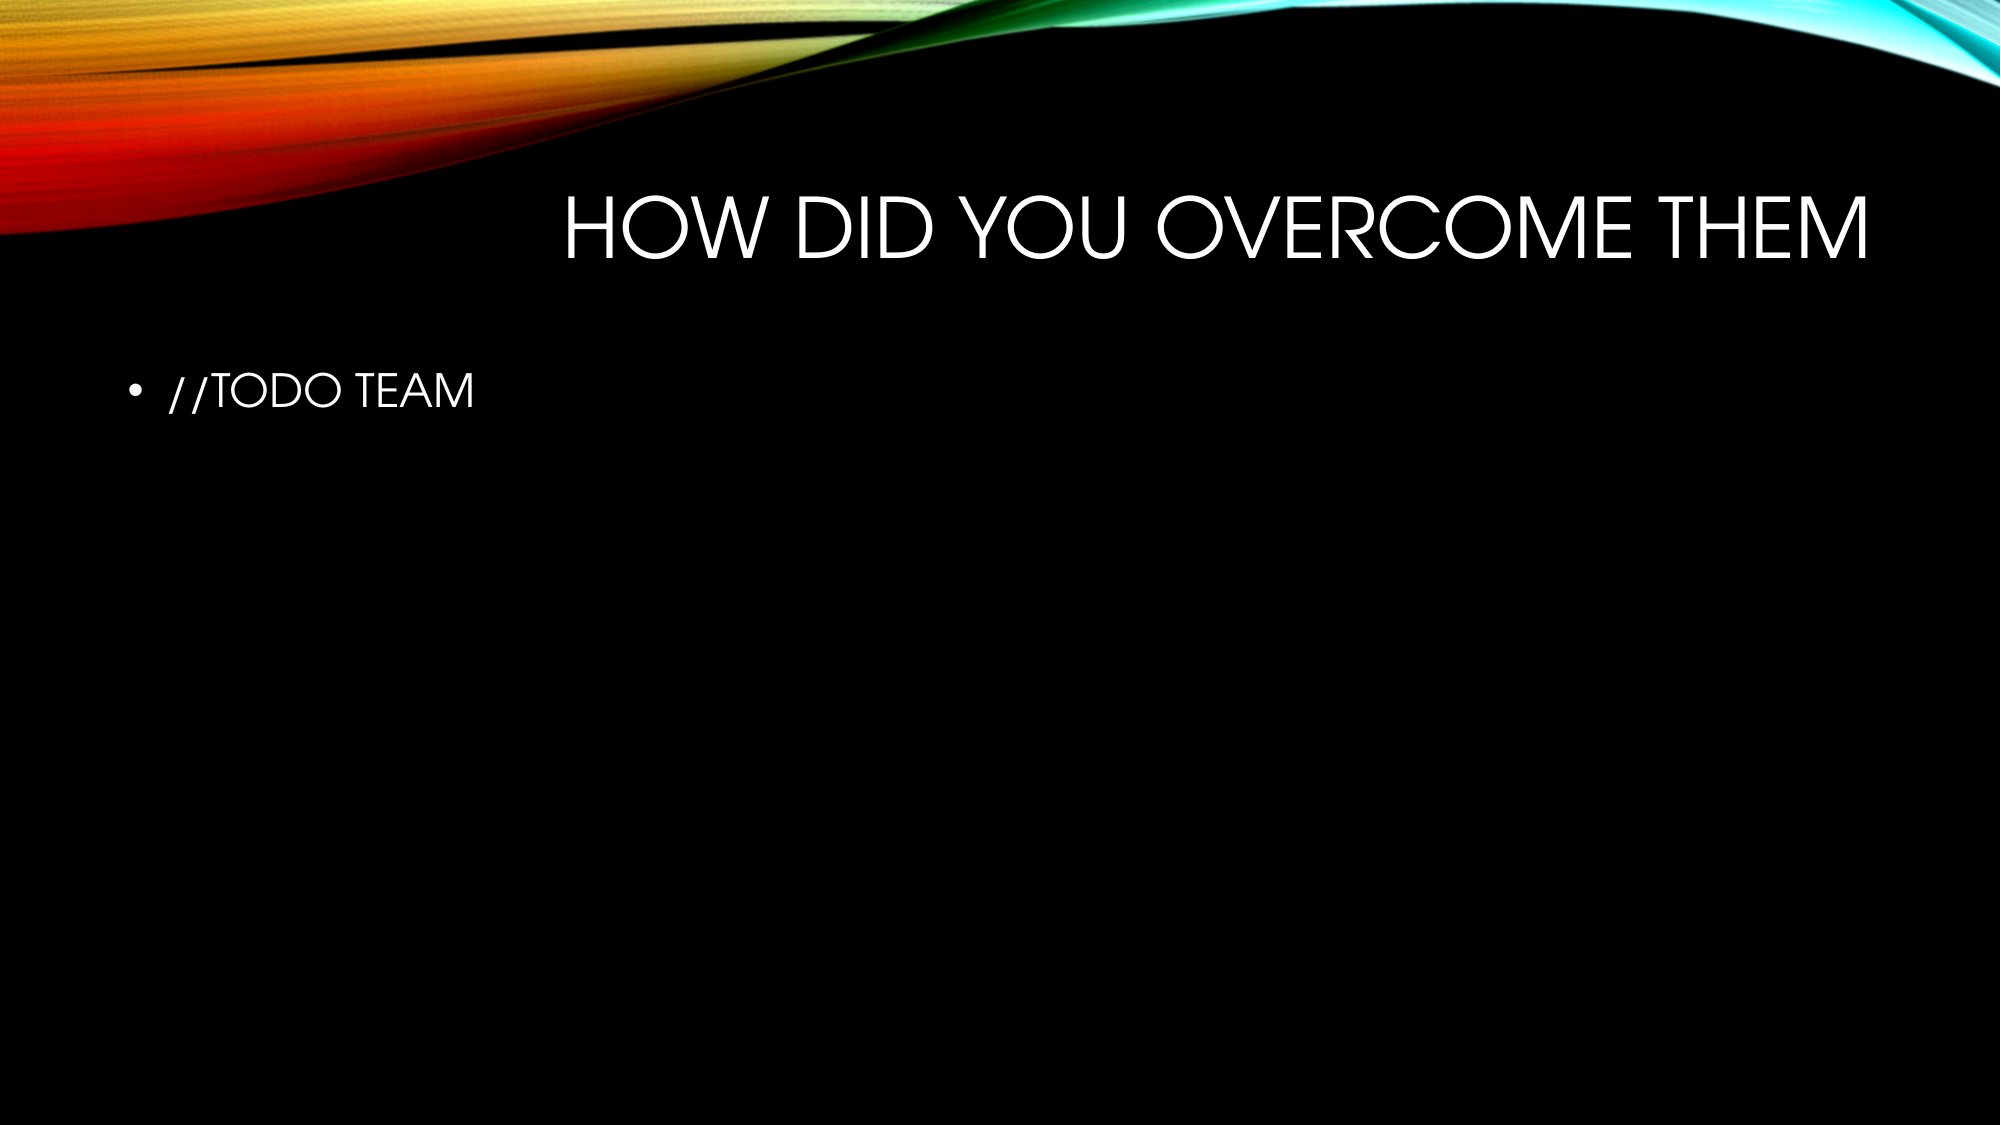

# How did you overcome them
//TODO TEAM